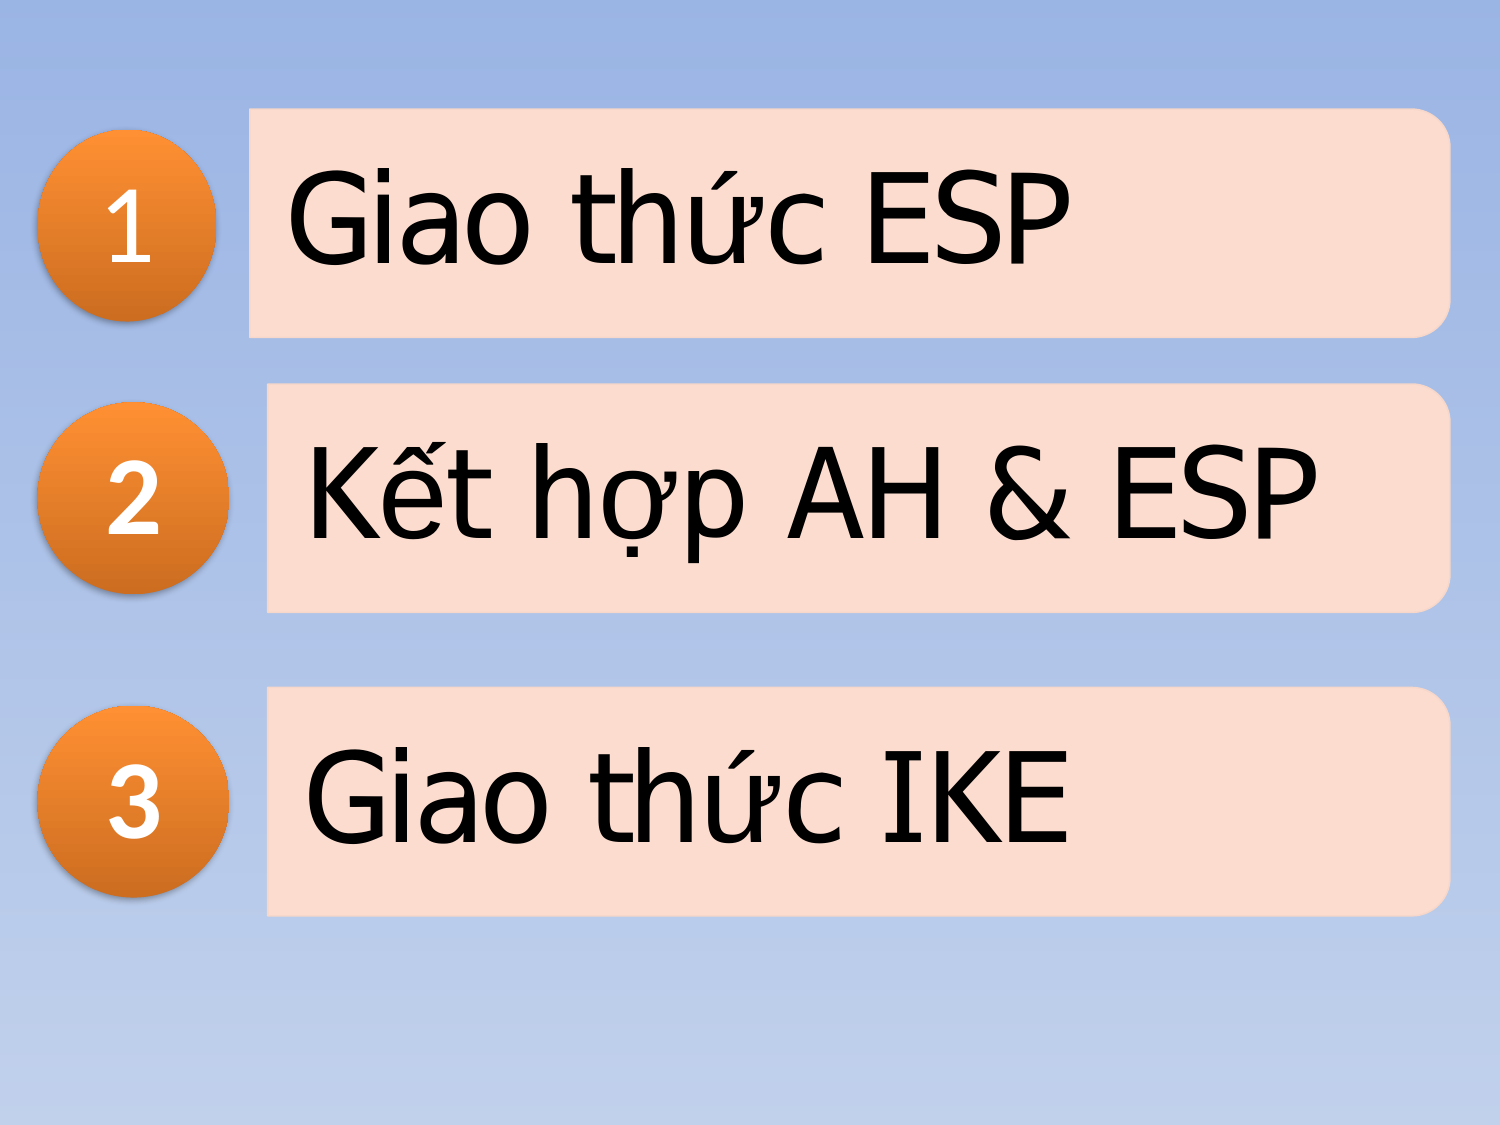

Giao thức ESP
1
Kết hợp AH & ESP
2
Giao thức IKE
3